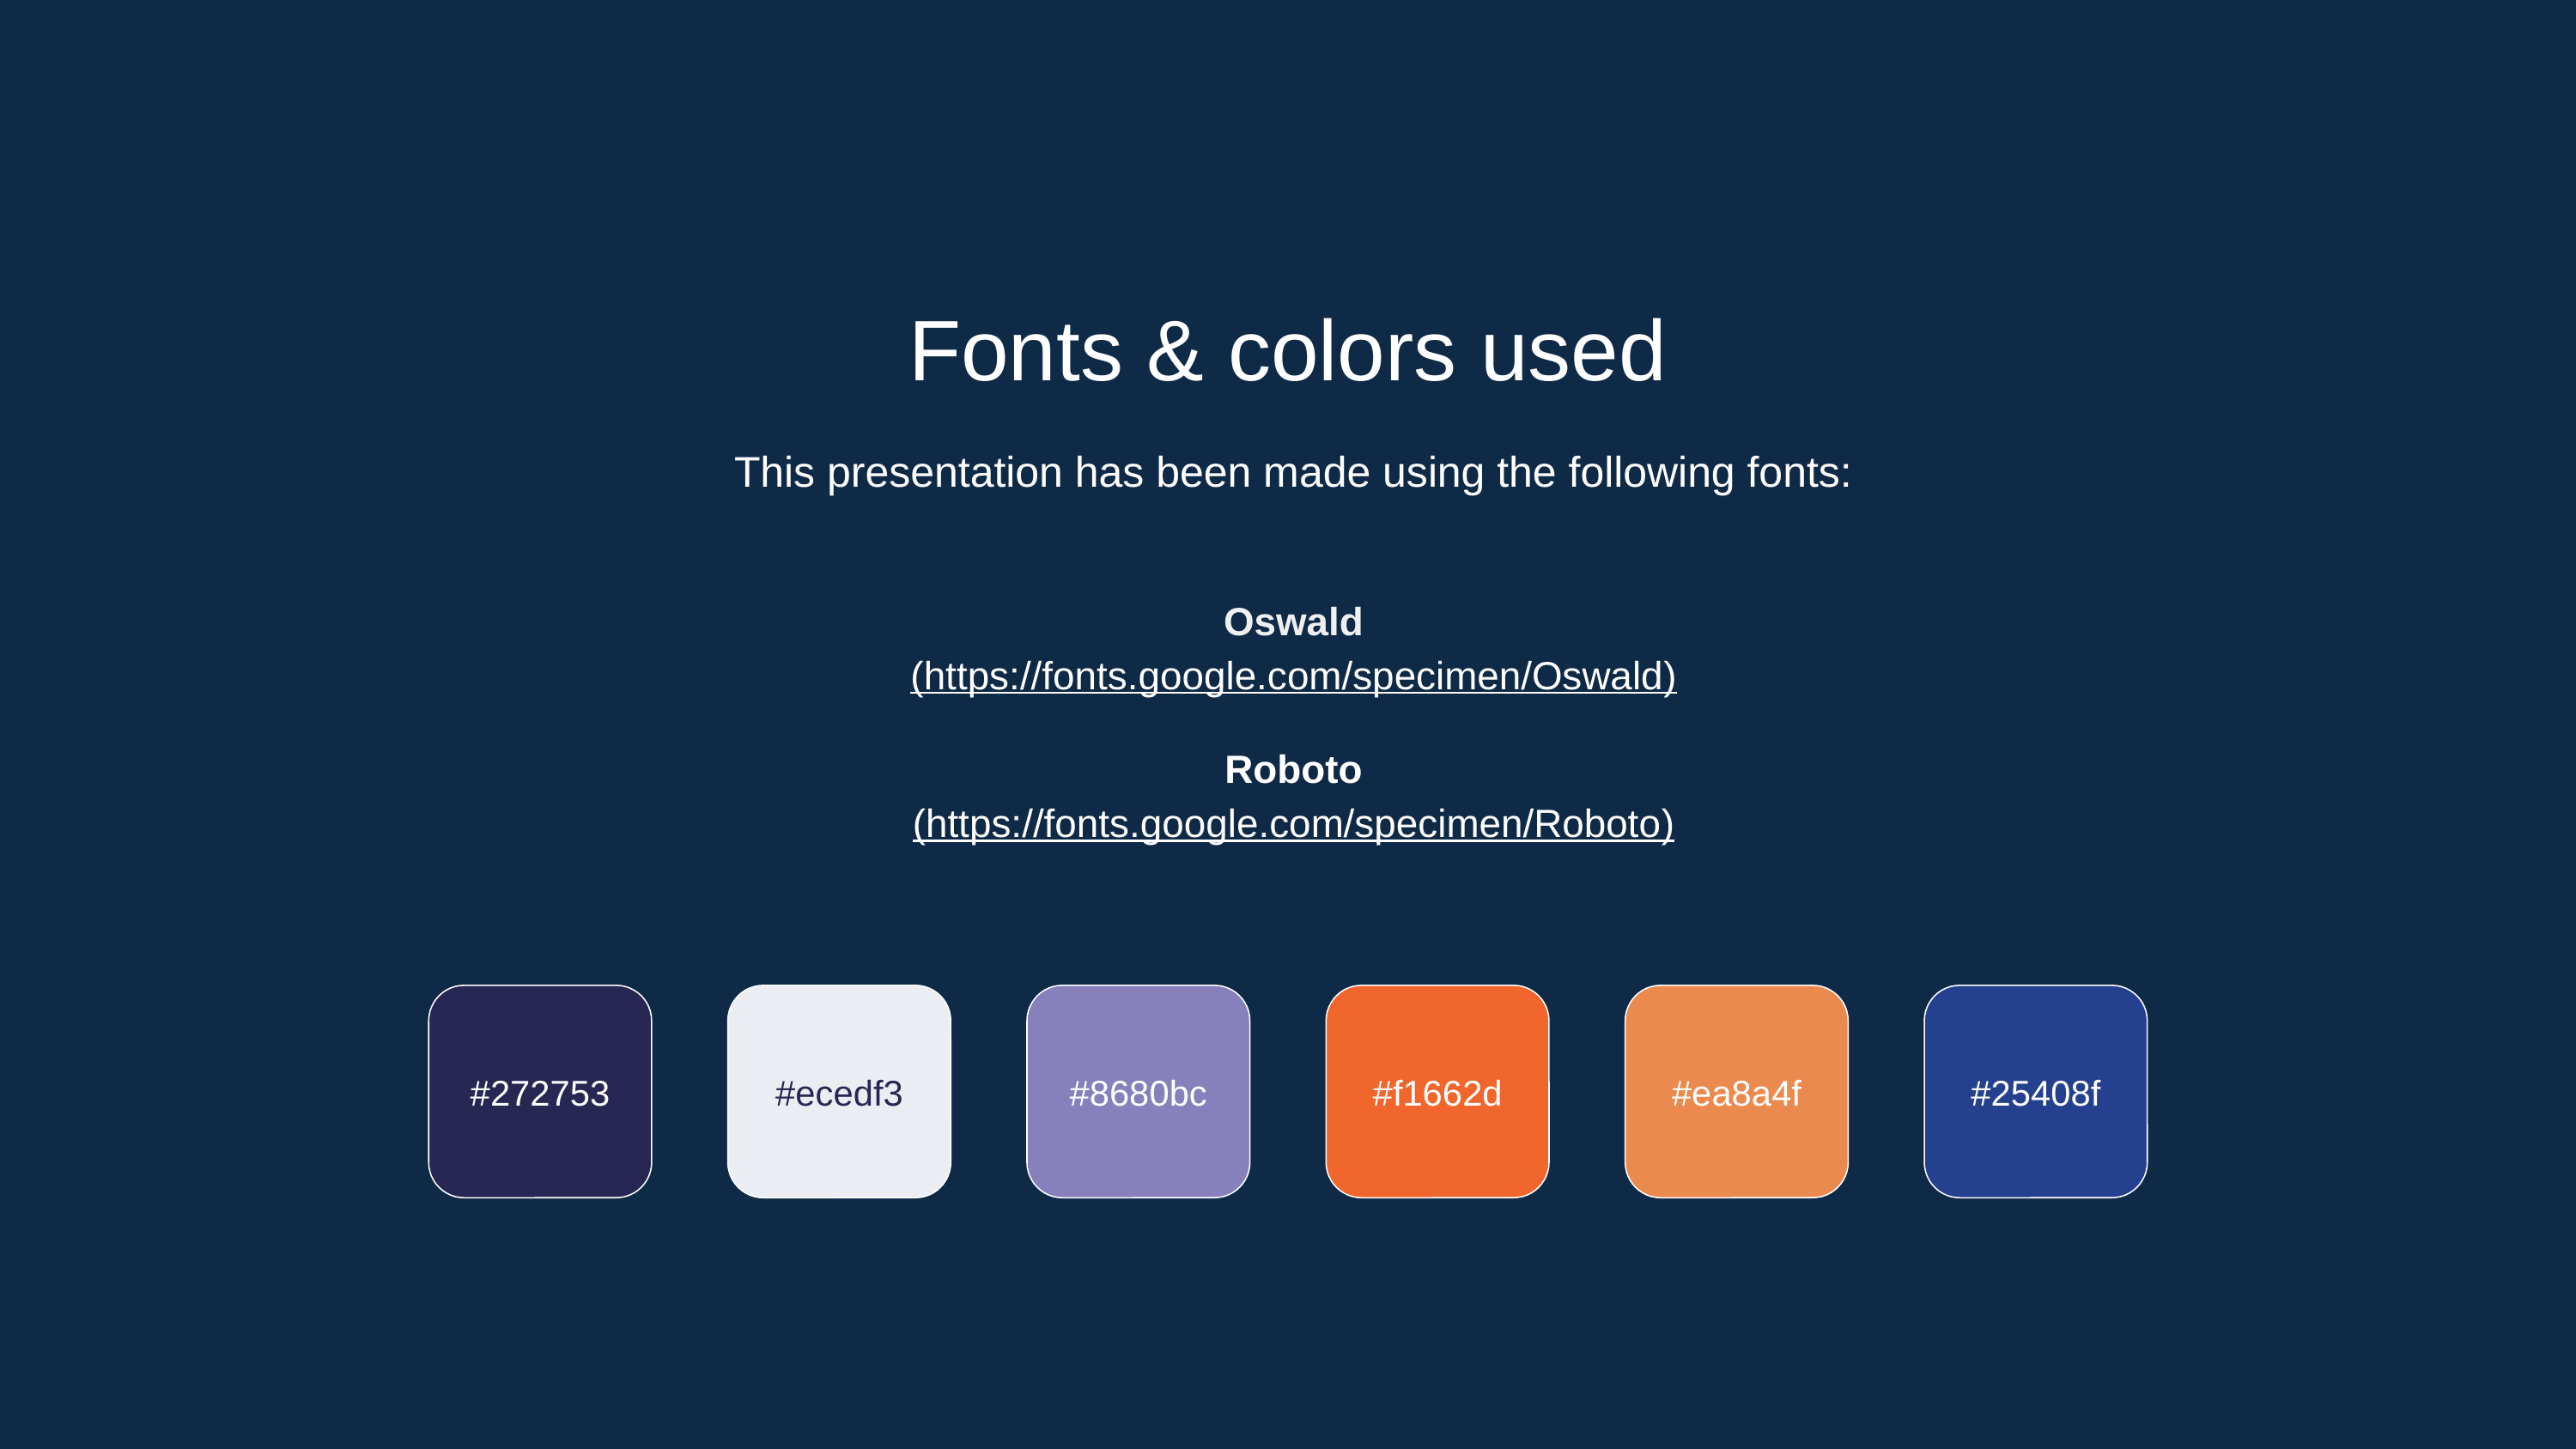

Fonts & colors used
This presentation has been made using the following fonts:

Oswald
(https://fonts.google.com/specimen/Oswald)

Roboto
(https://fonts.google.com/specimen/Roboto)

#272753
#ecedf3
#8680bc
#f1662d
#ea8a4f
#25408f